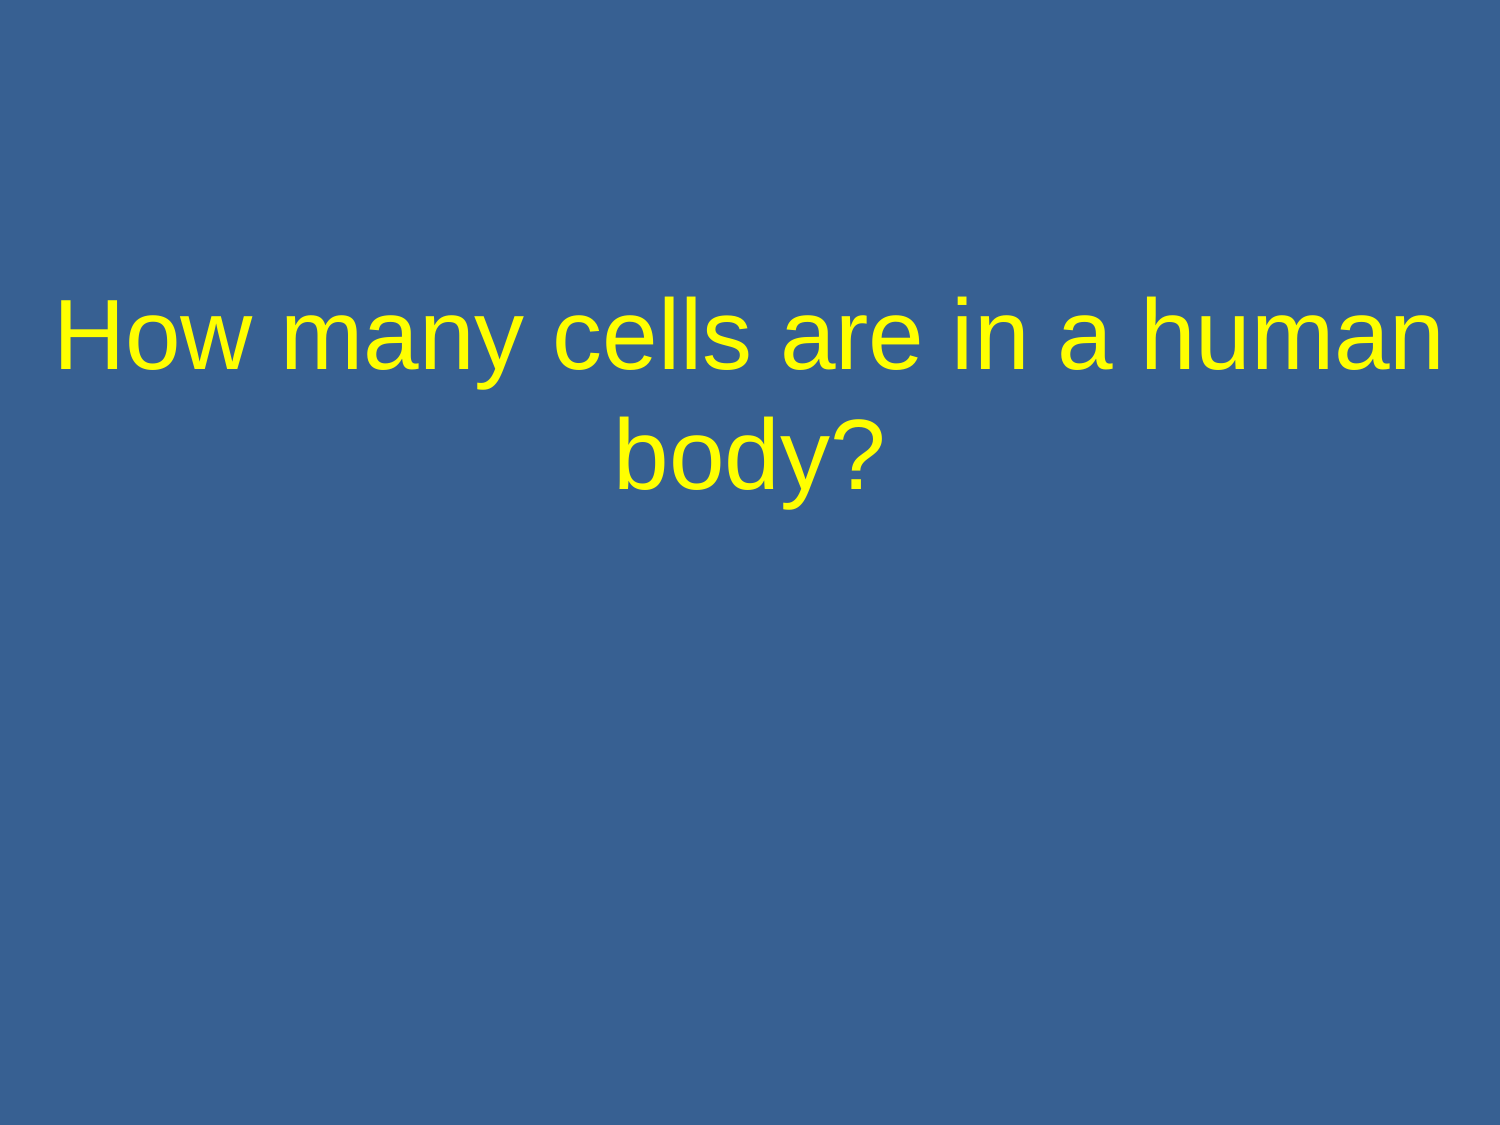

How many cells are in a human body?